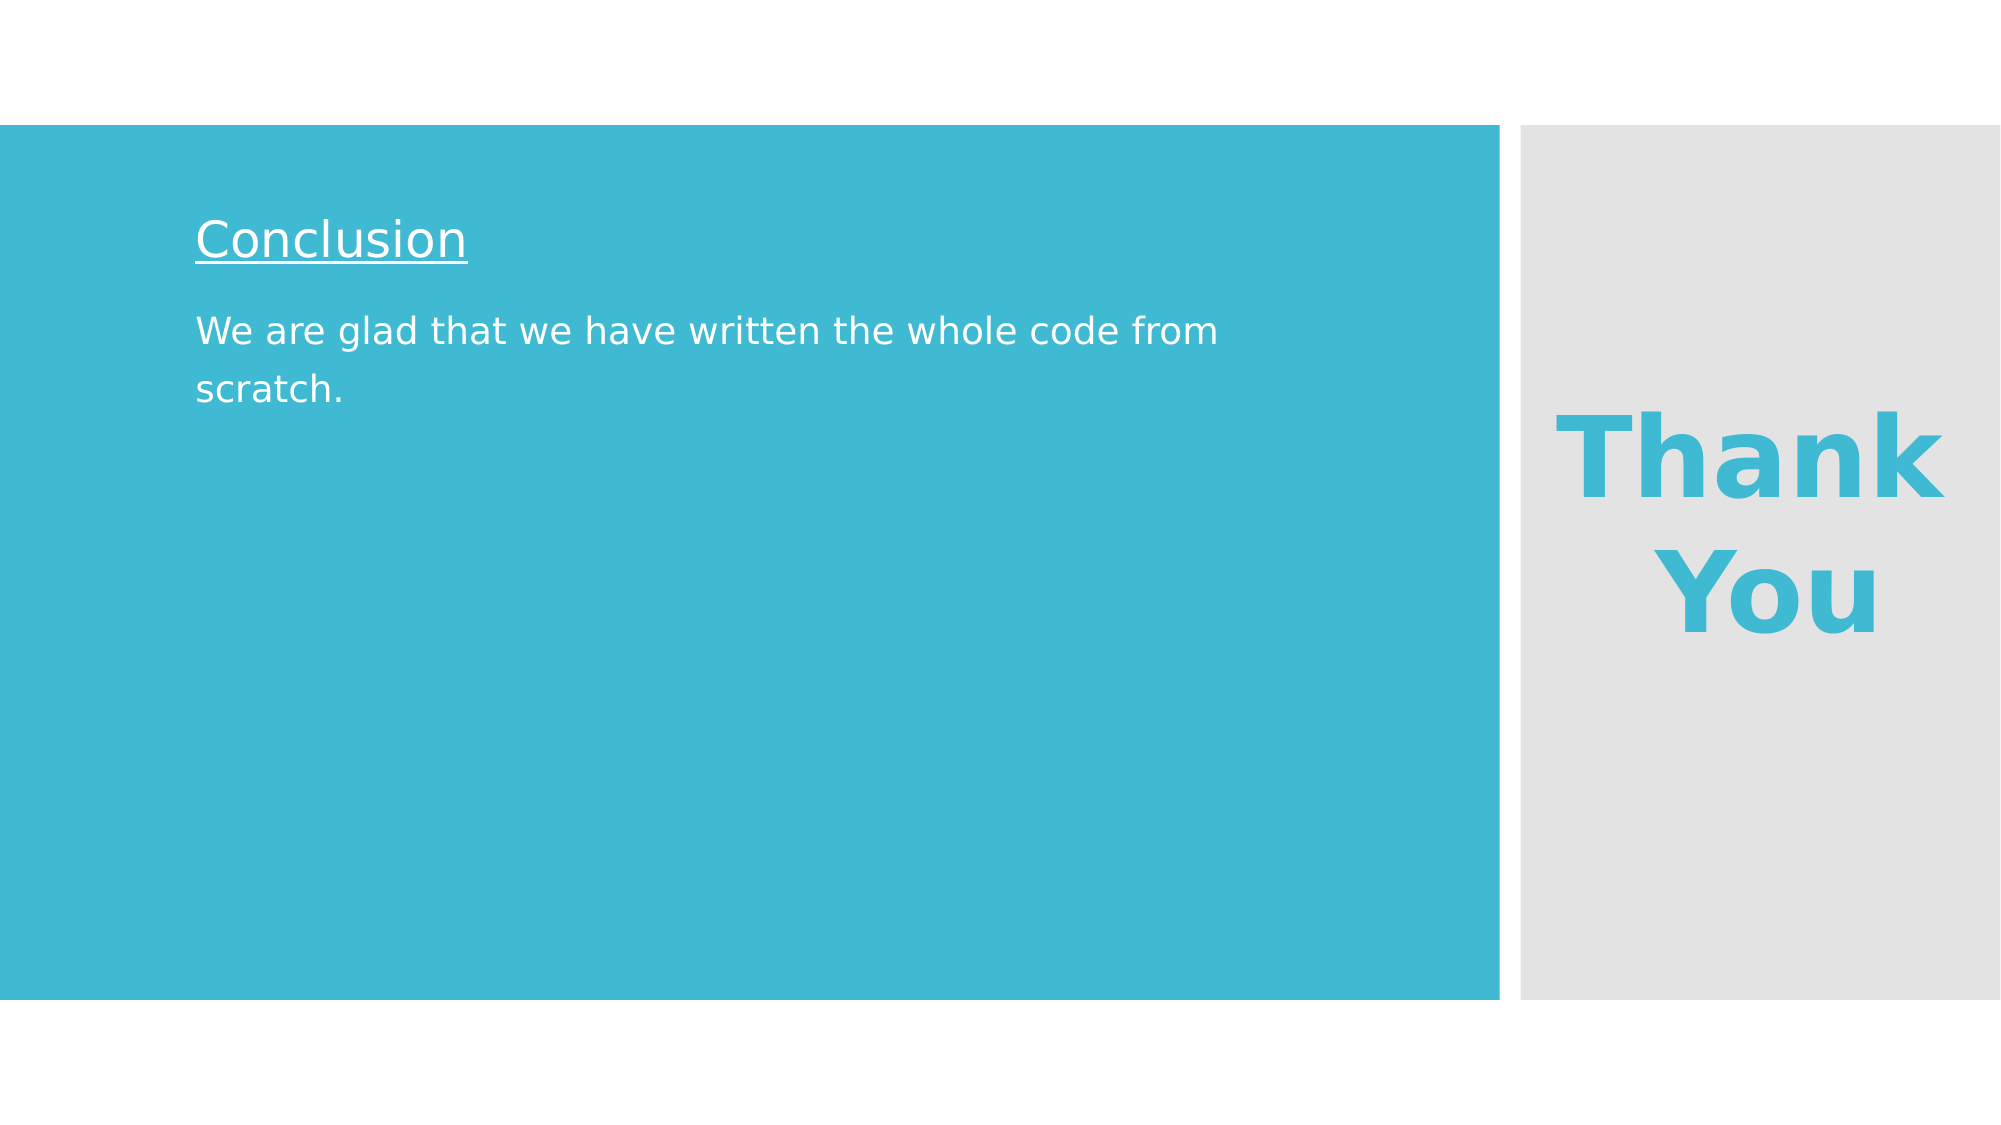

Conclusion
We are glad that we have written the whole code from scratch.
Thank
You